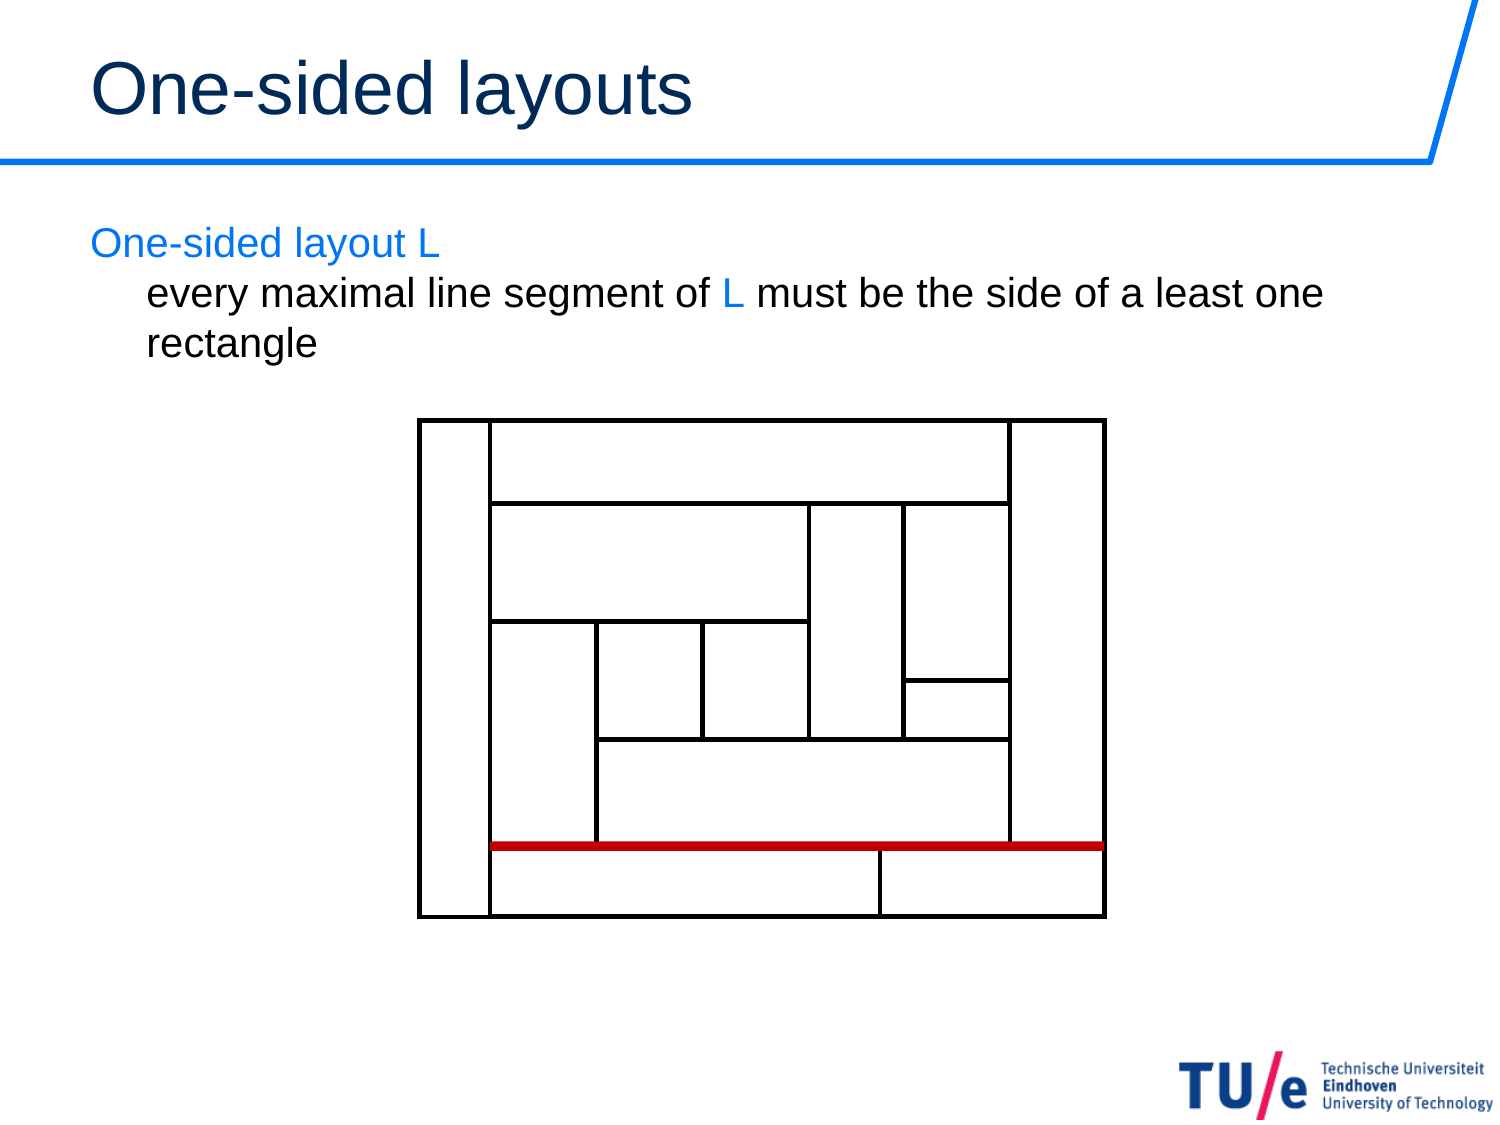

# One-sided layouts
One-sided layout L
every maximal line segment of L must be the side of a least one rectangle